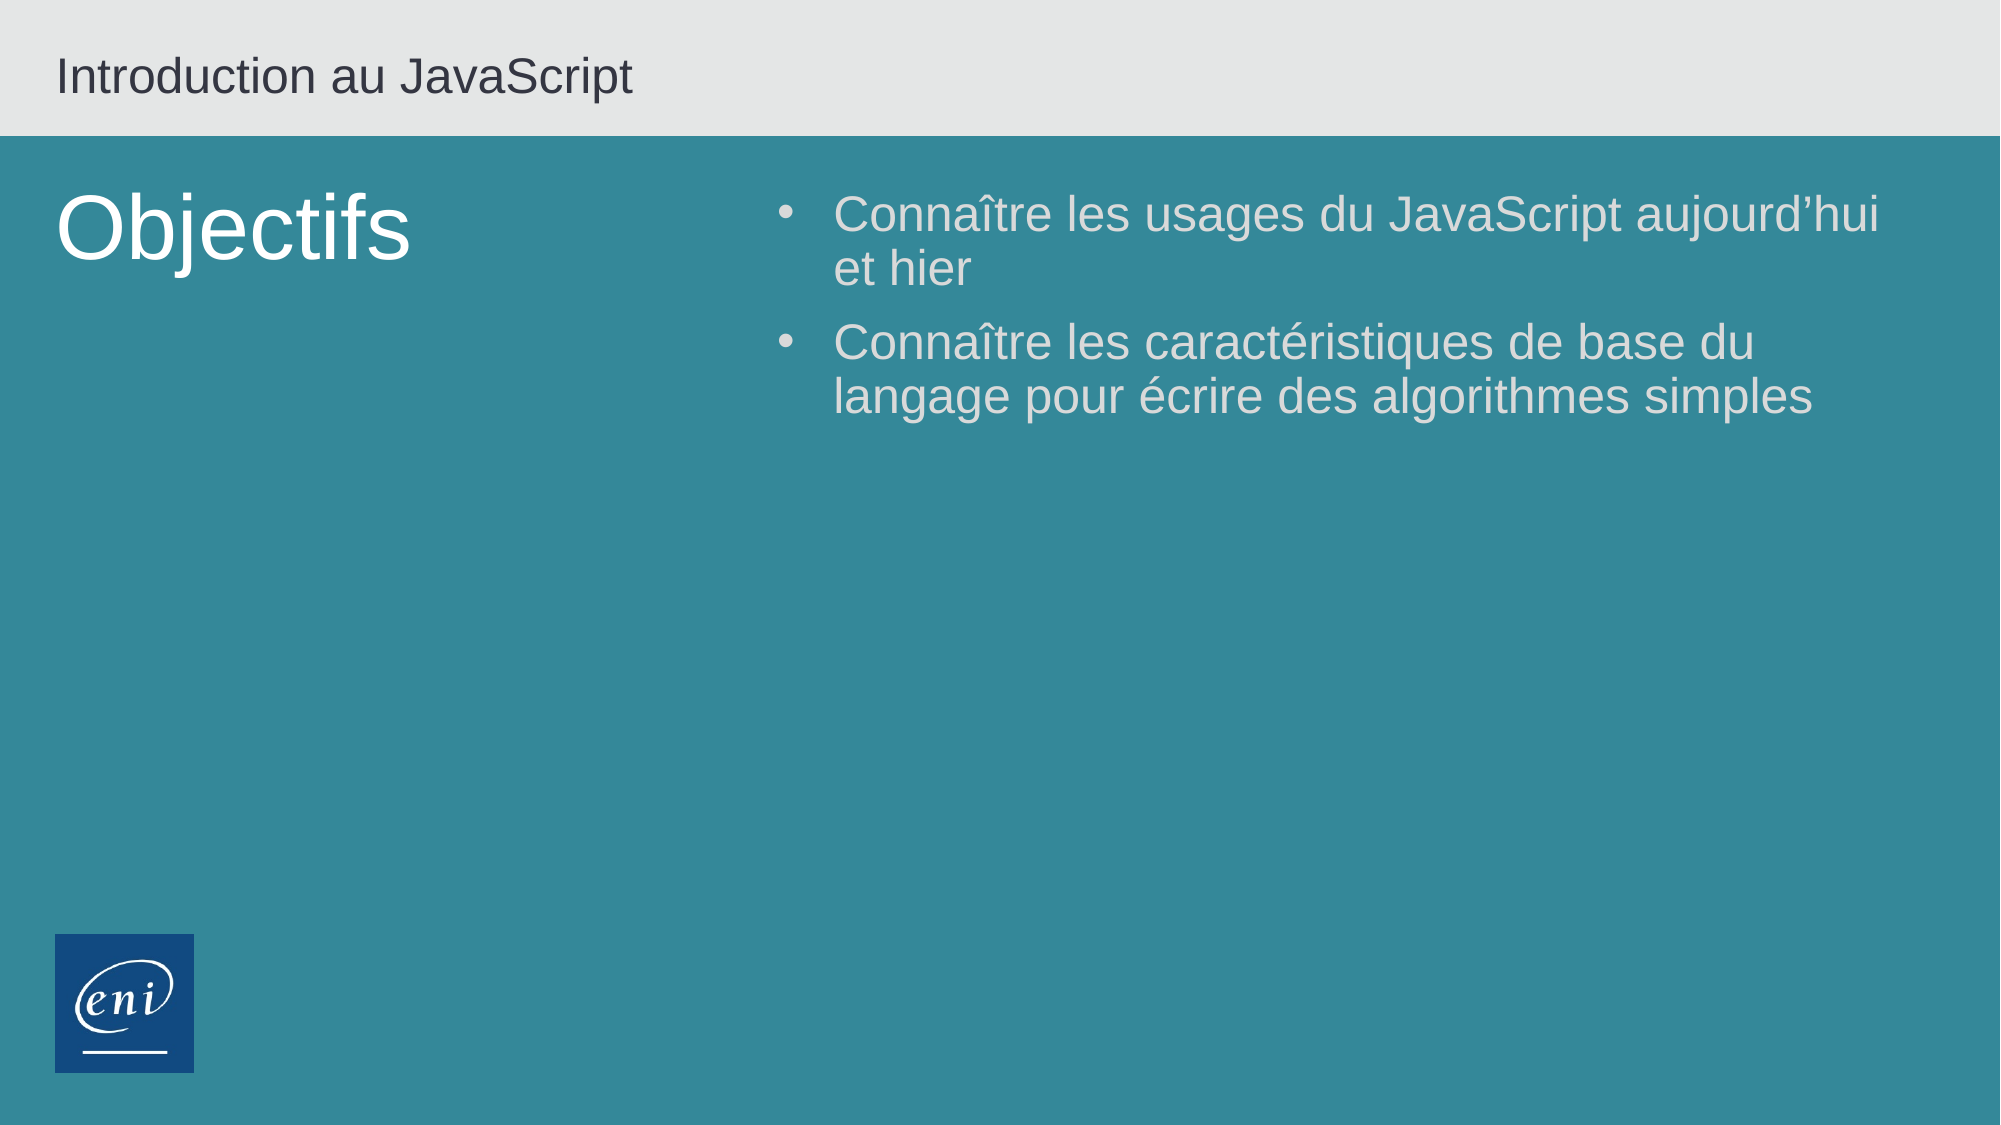

Introduction au JavaScript
# Objectifs
Connaître les usages du JavaScript aujourd’hui
et hier
Connaître les caractéristiques de base du langage pour écrire des algorithmes simples